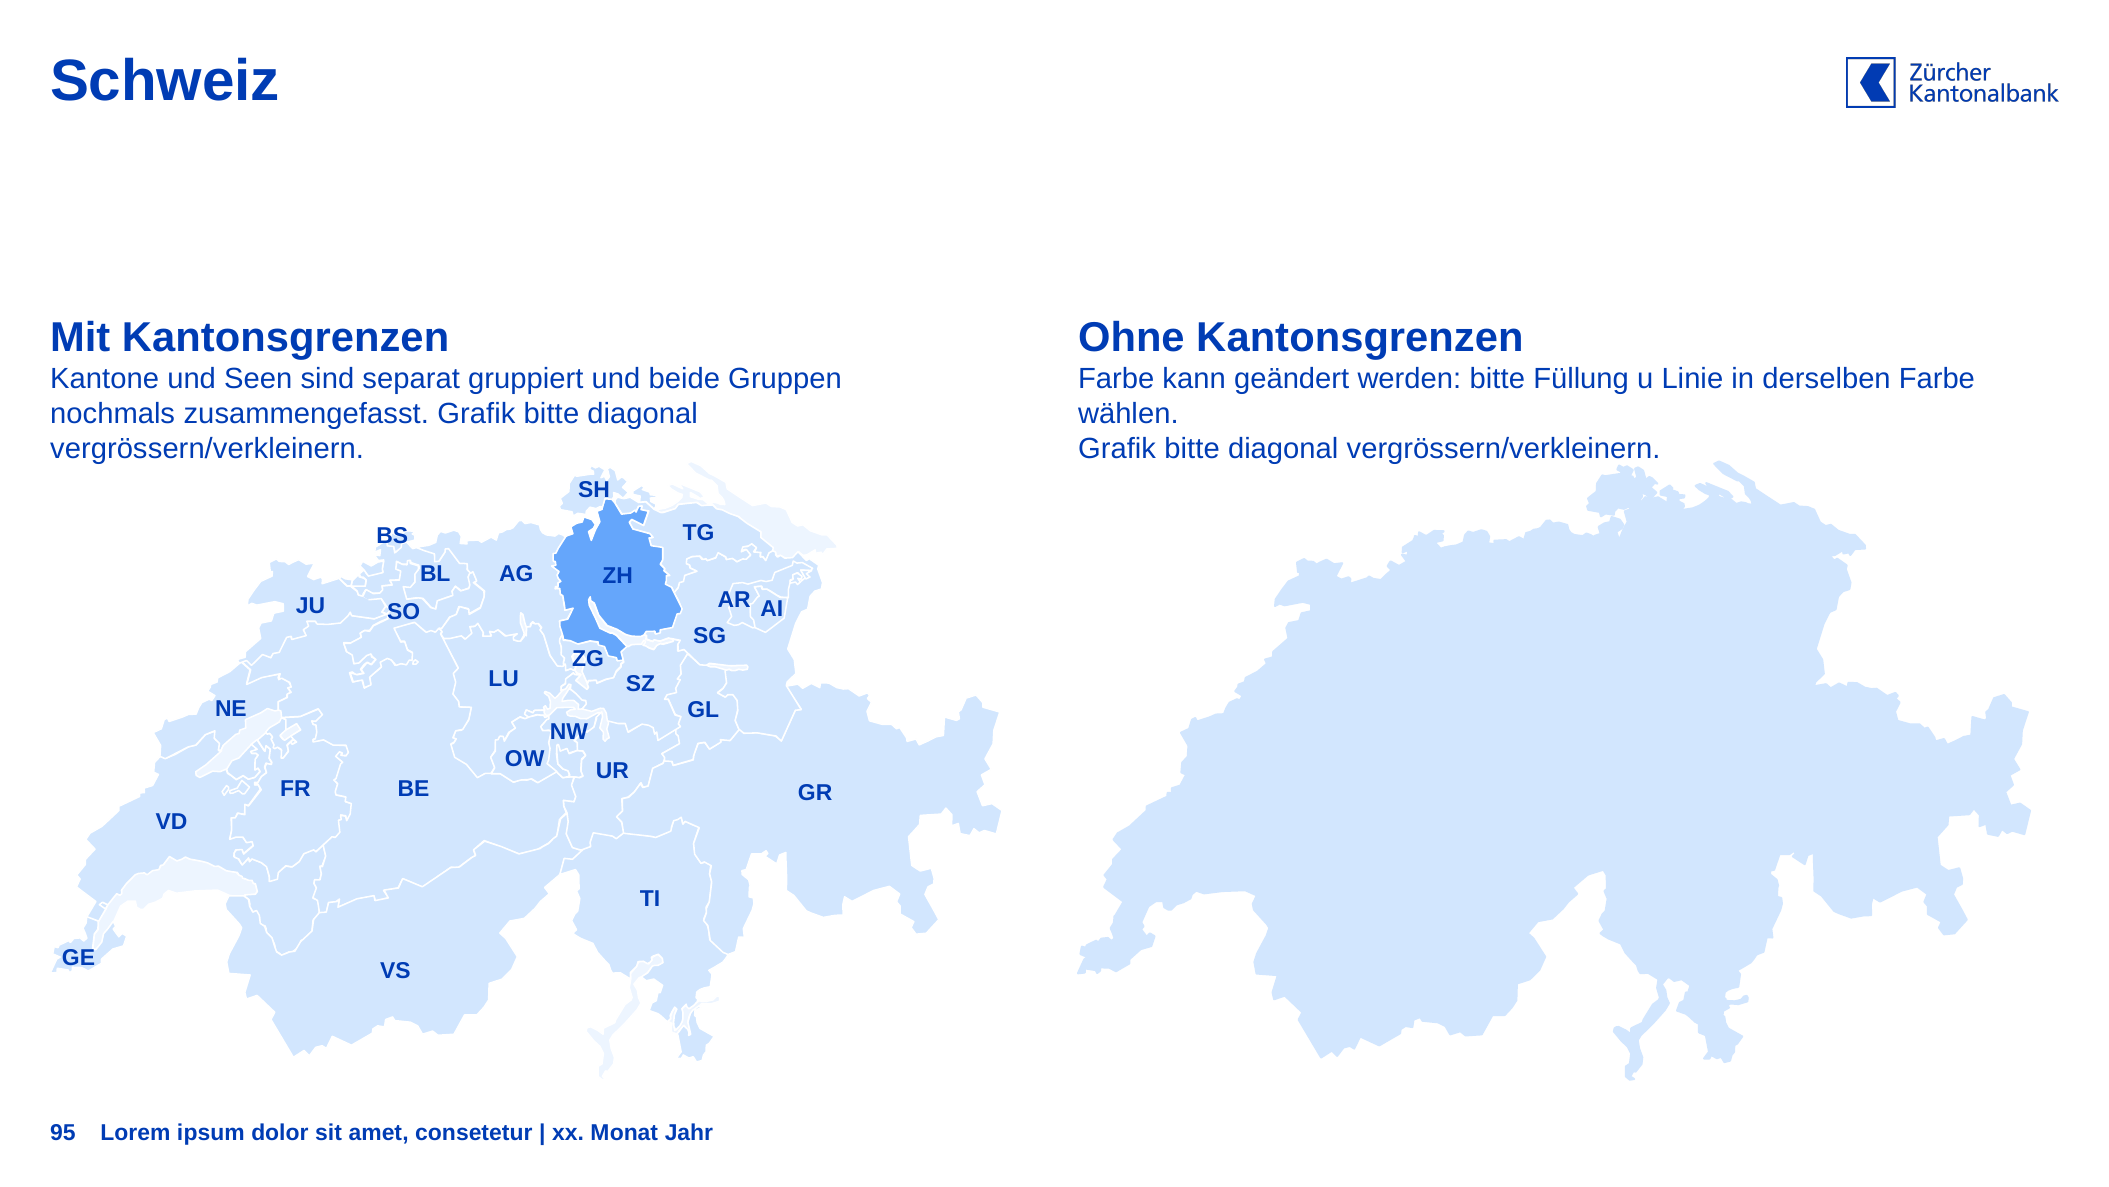

# Schweiz
Mit Kantonsgrenzen
Kantone und Seen sind separat gruppiert und beide Gruppen
nochmals zusammengefasst. Grafik bitte diagonal
vergrössern/verkleinern.
Ohne Kantonsgrenzen
Farbe kann geändert werden: bitte Füllung u Linie in derselben Farbe wählen.
Grafik bitte diagonal vergrössern/verkleinern.

SH
TG
BS
BL
AG
ZH
AR
JU
AI
SO
SG
ZG
LU
SZ
NE
GL
NW
OW
UR
FR
BE
GR
VD
TI
GE
VS
95
Lorem ipsum dolor sit amet, consetetur | xx. Monat Jahr